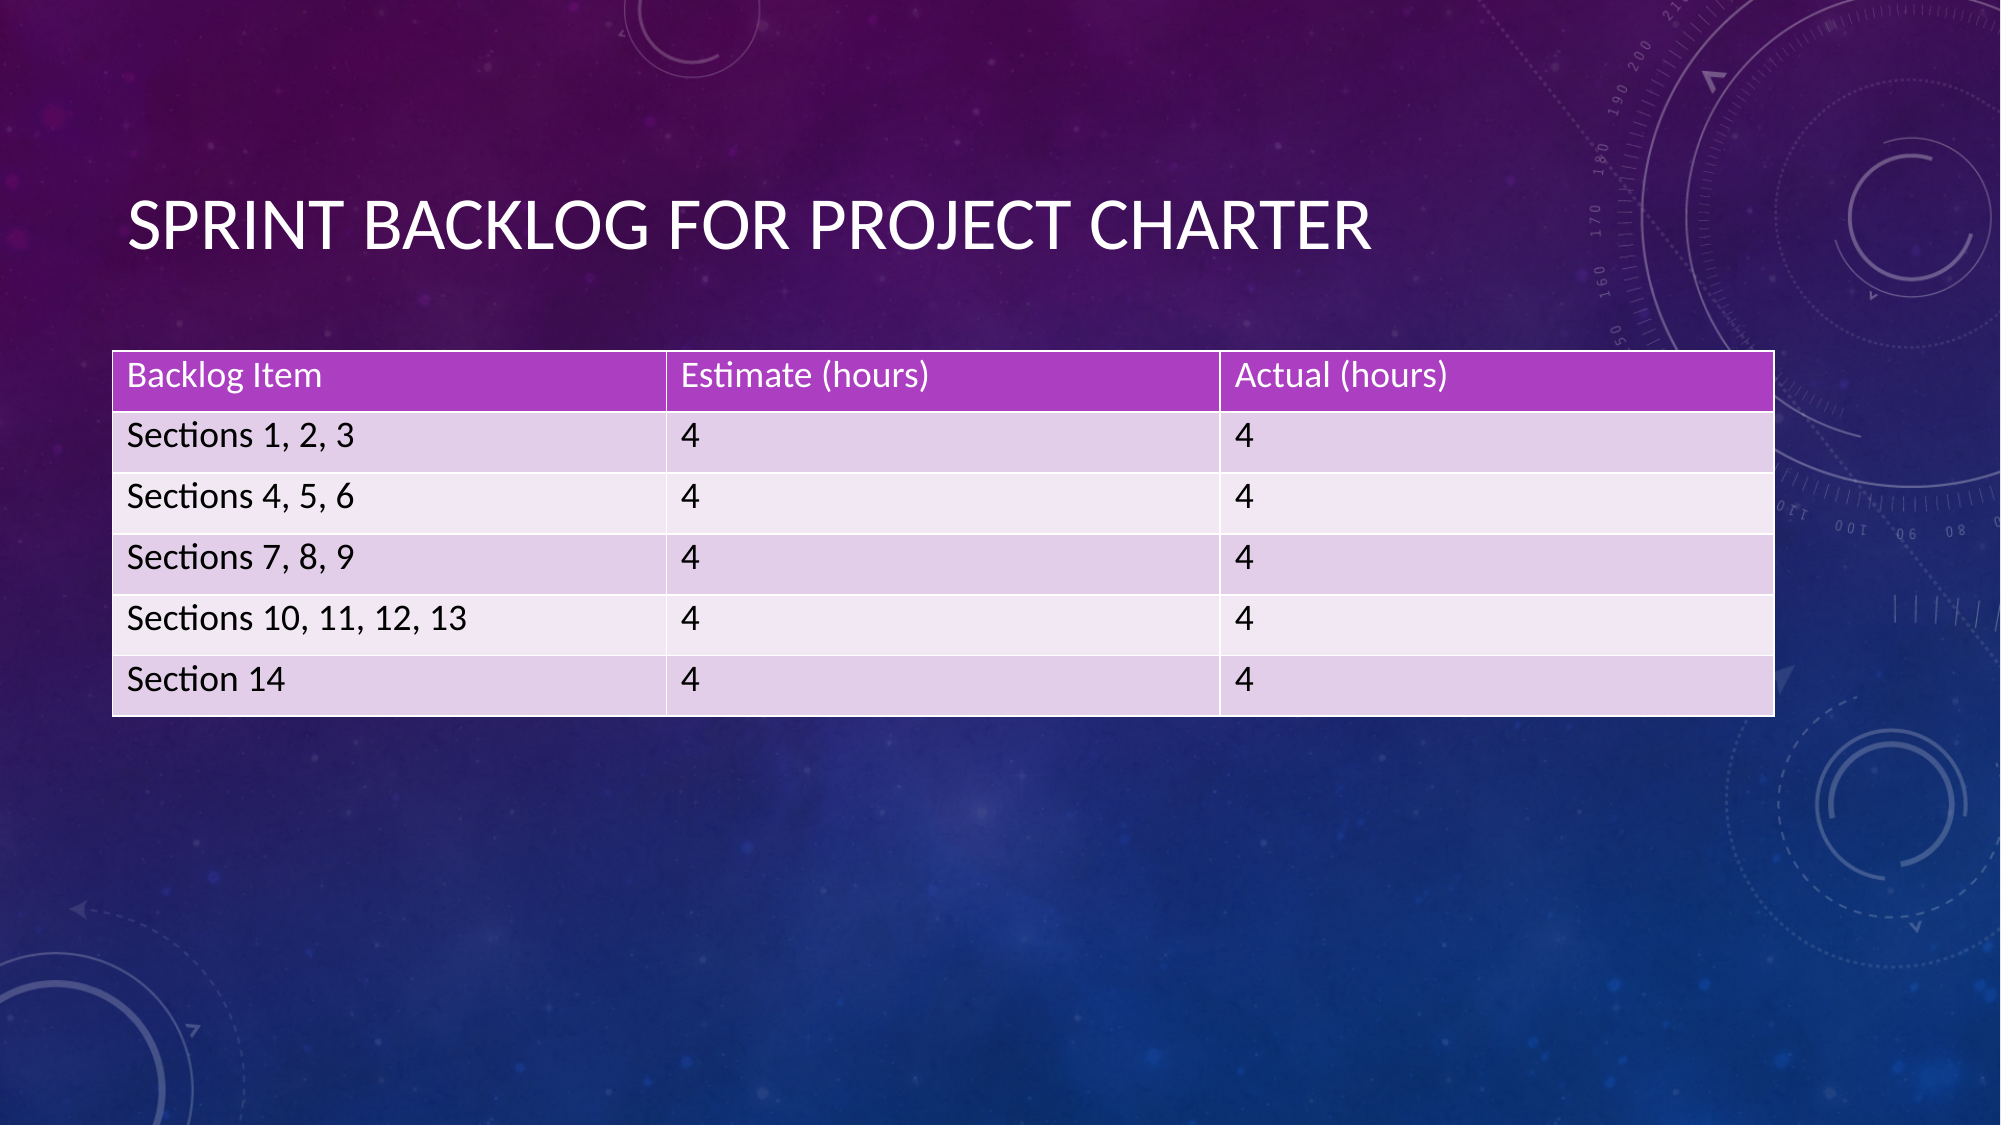

# Sprint Backlog for PROJECT CHARTER
| Backlog Item | Estimate (hours) | Actual (hours) |
| --- | --- | --- |
| Sections 1, 2, 3 | 4 | 4 |
| Sections 4, 5, 6 | 4 | 4 |
| Sections 7, 8, 9 | 4 | 4 |
| Sections 10, 11, 12, 13 | 4 | 4 |
| Section 14 | 4 | 4 |